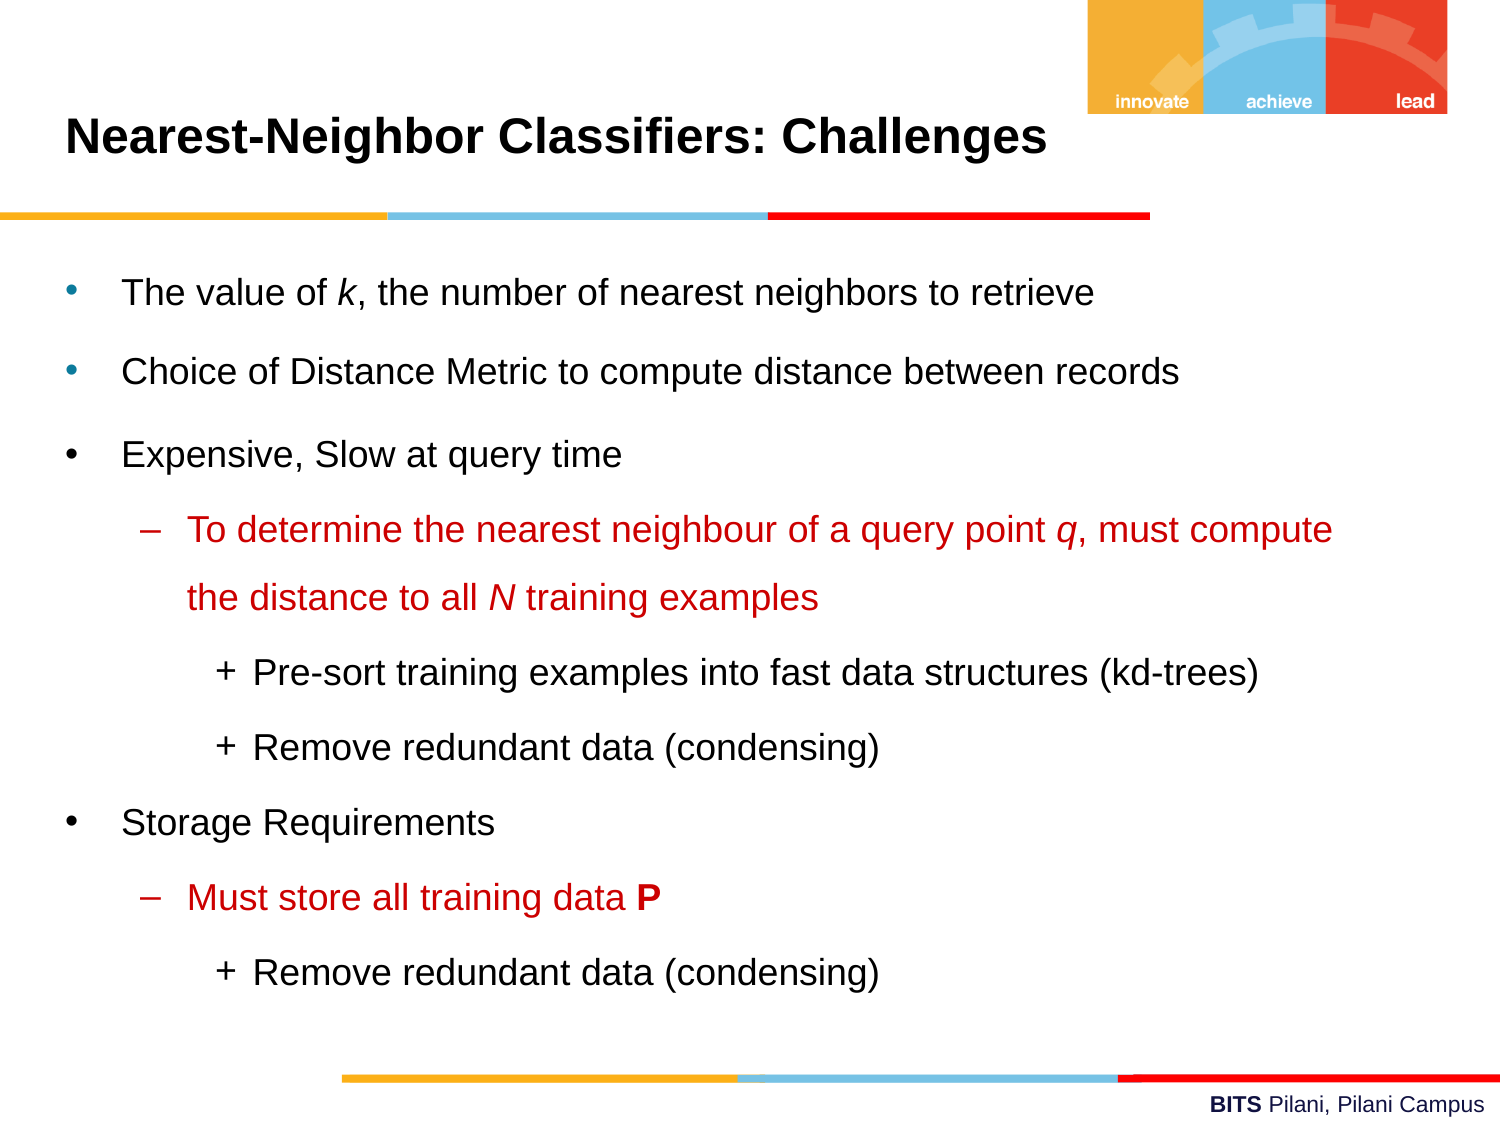

Nearest-Neighbor Classifiers: Challenges
The value of k, the number of nearest neighbors to retrieve
Choice of Distance Metric to compute distance between records
Expensive, Slow at query time
To determine the nearest neighbour of a query point q, must compute the distance to all N training examples
Pre-sort training examples into fast data structures (kd-trees)
Remove redundant data (condensing)
Storage Requirements
Must store all training data P
Remove redundant data (condensing)